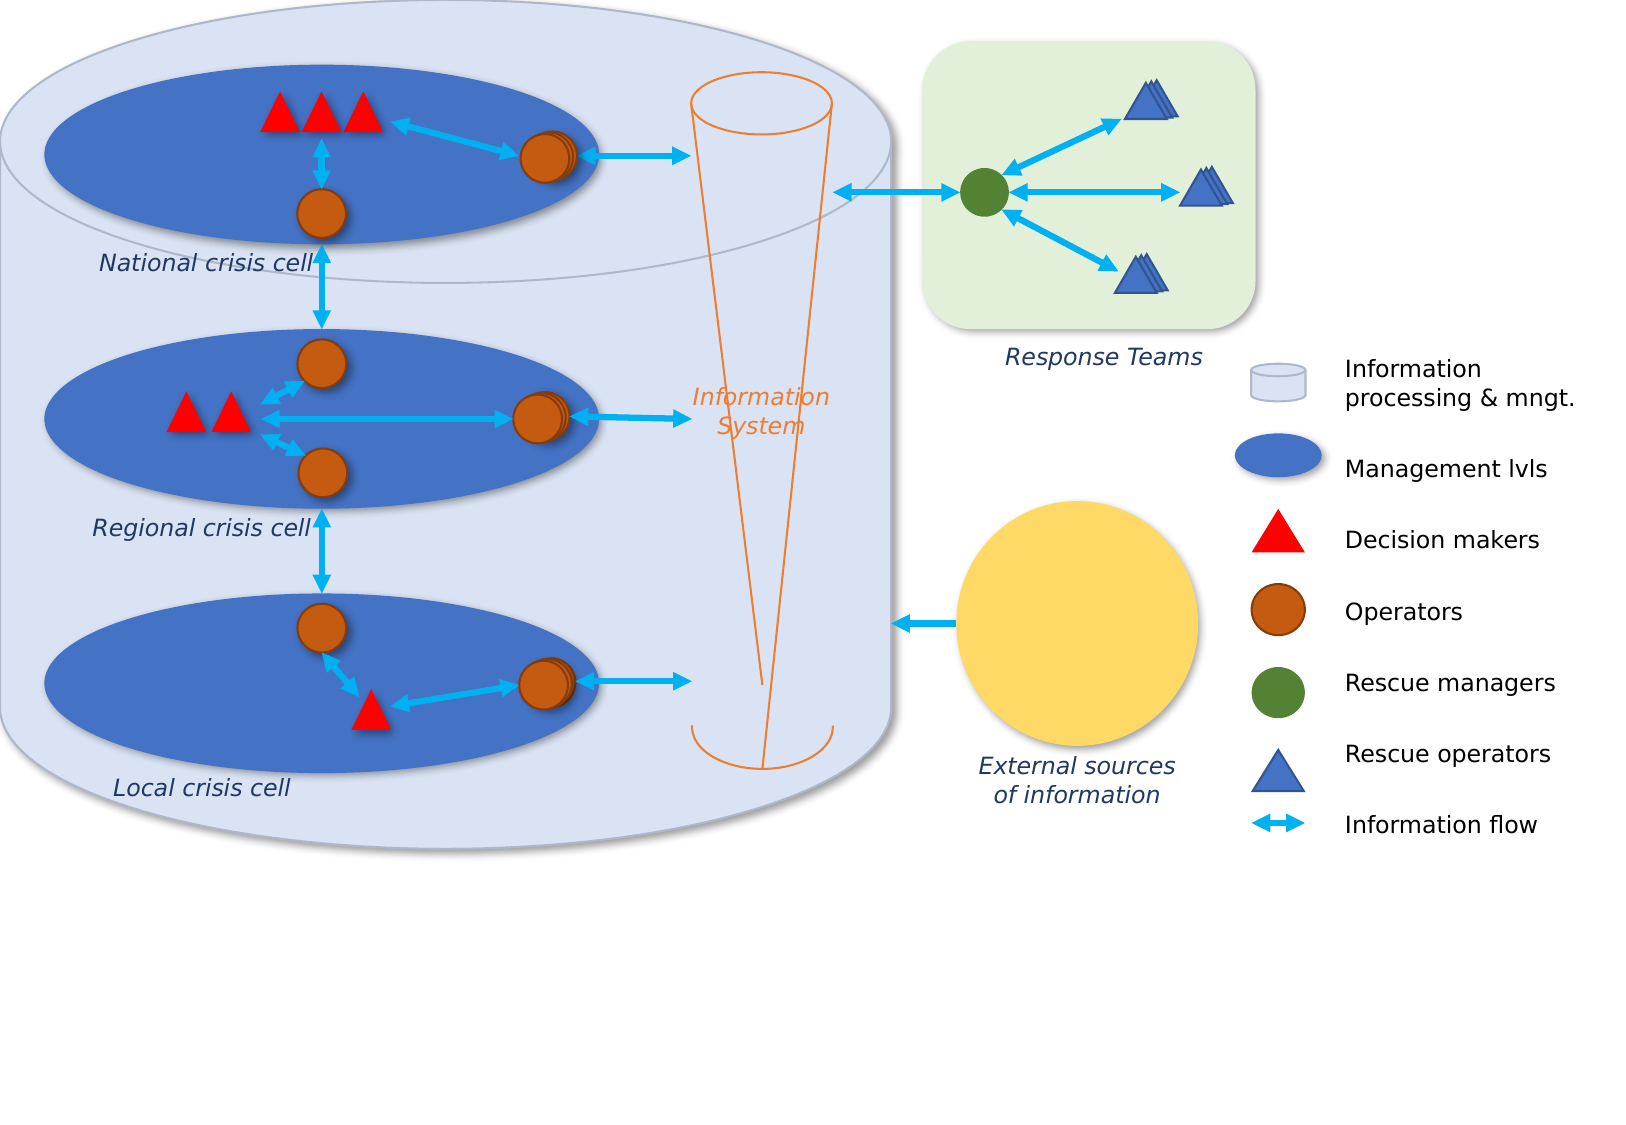

National crisis cell

Response Teams

Information processing & mngt.

Information System

Management lvls

Regional crisis cell

Decision makers

Operators

Rescue managers

Rescue operators
External sources of information

Local crisis cell
Information flow